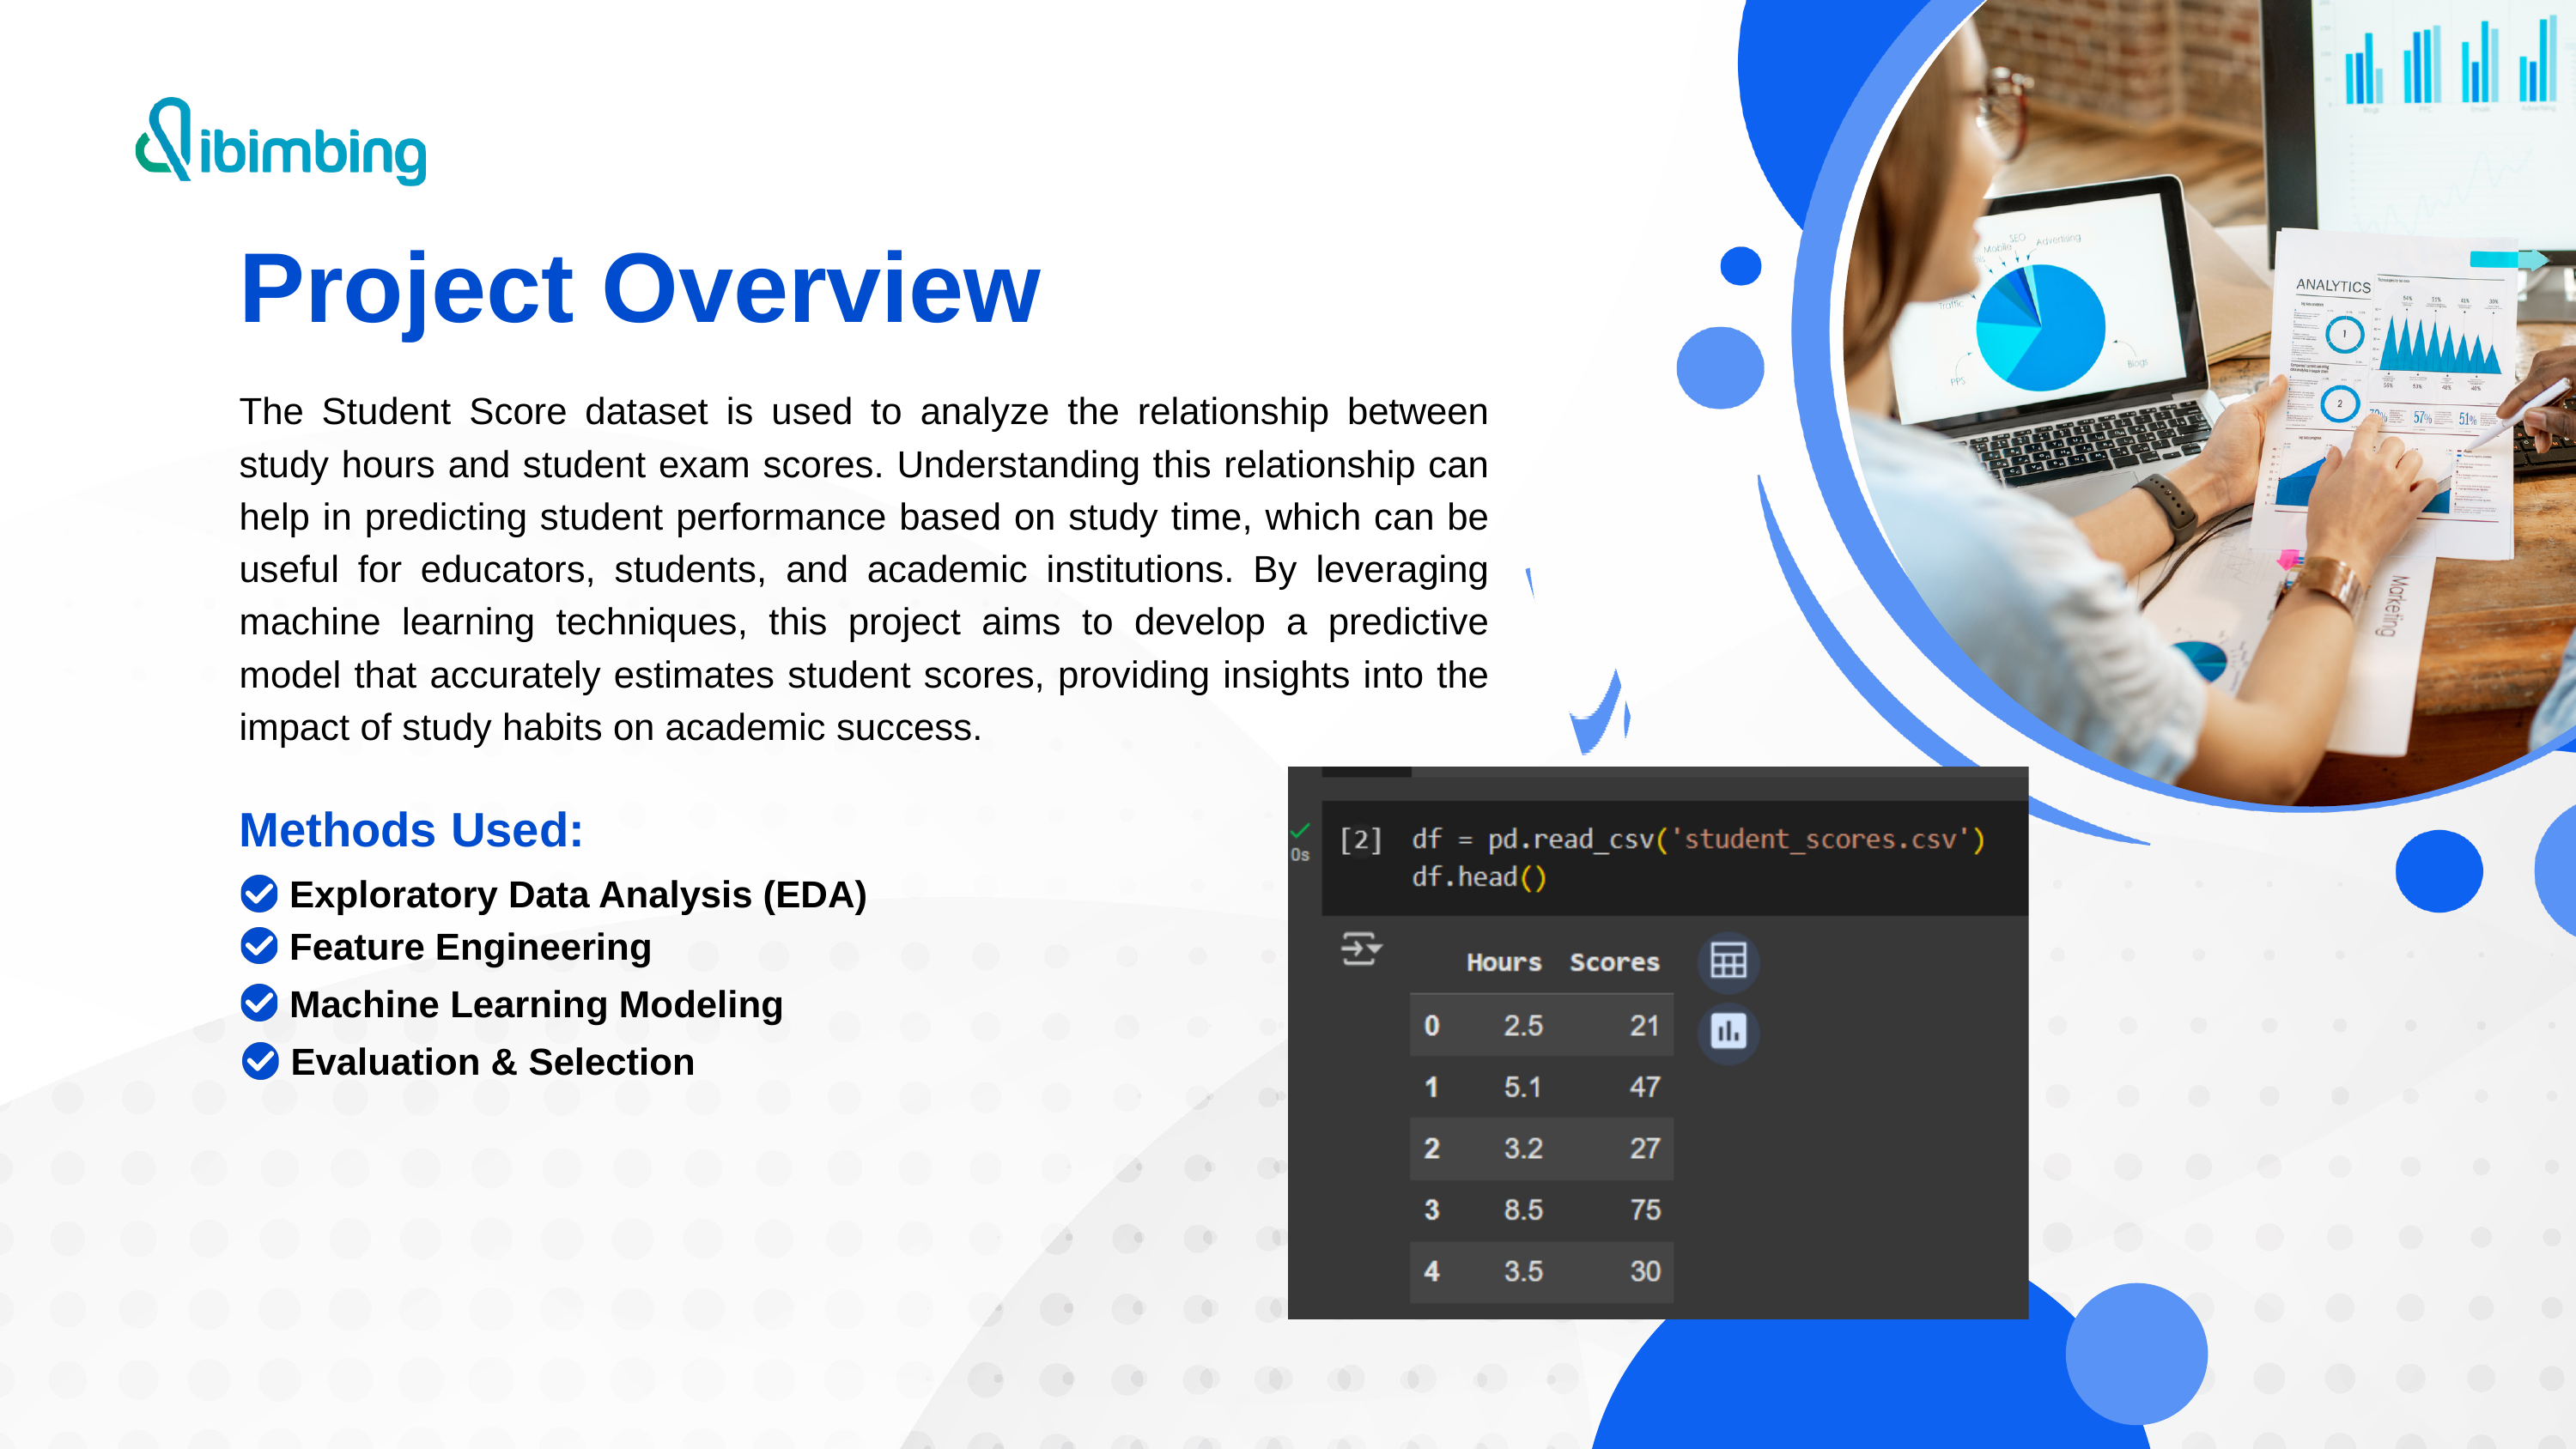

Project Overview
The Student Score dataset is used to analyze the relationship between study hours and student exam scores. Understanding this relationship can help in predicting student performance based on study time, which can be useful for educators, students, and academic institutions. By leveraging machine learning techniques, this project aims to develop a predictive model that accurately estimates student scores, providing insights into the impact of study habits on academic success.

Methods Used:
Exploratory Data Analysis (EDA)

Feature Engineering

Machine Learning Modeling

Evaluation & Selection